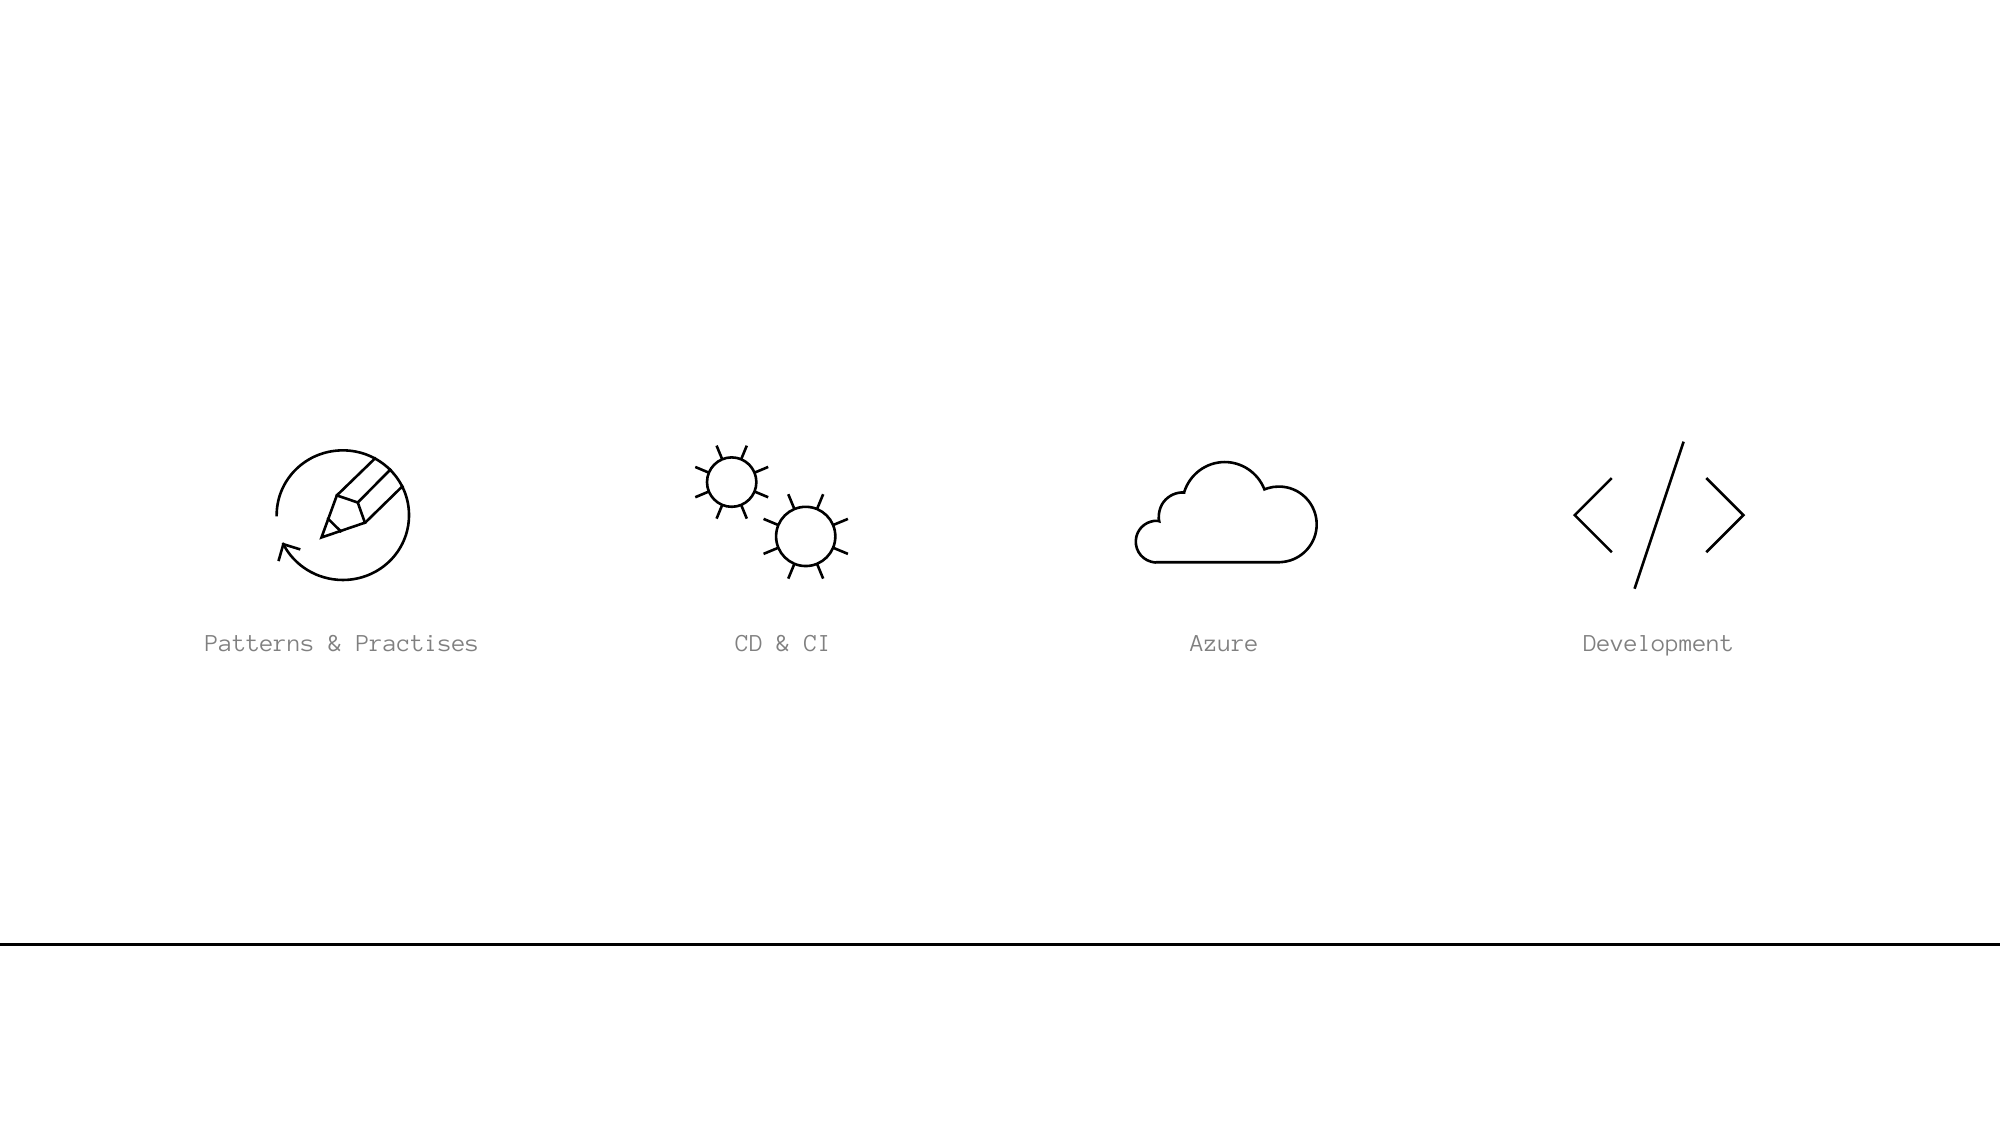

Development
Azure
Patterns & Practises
CD & CI